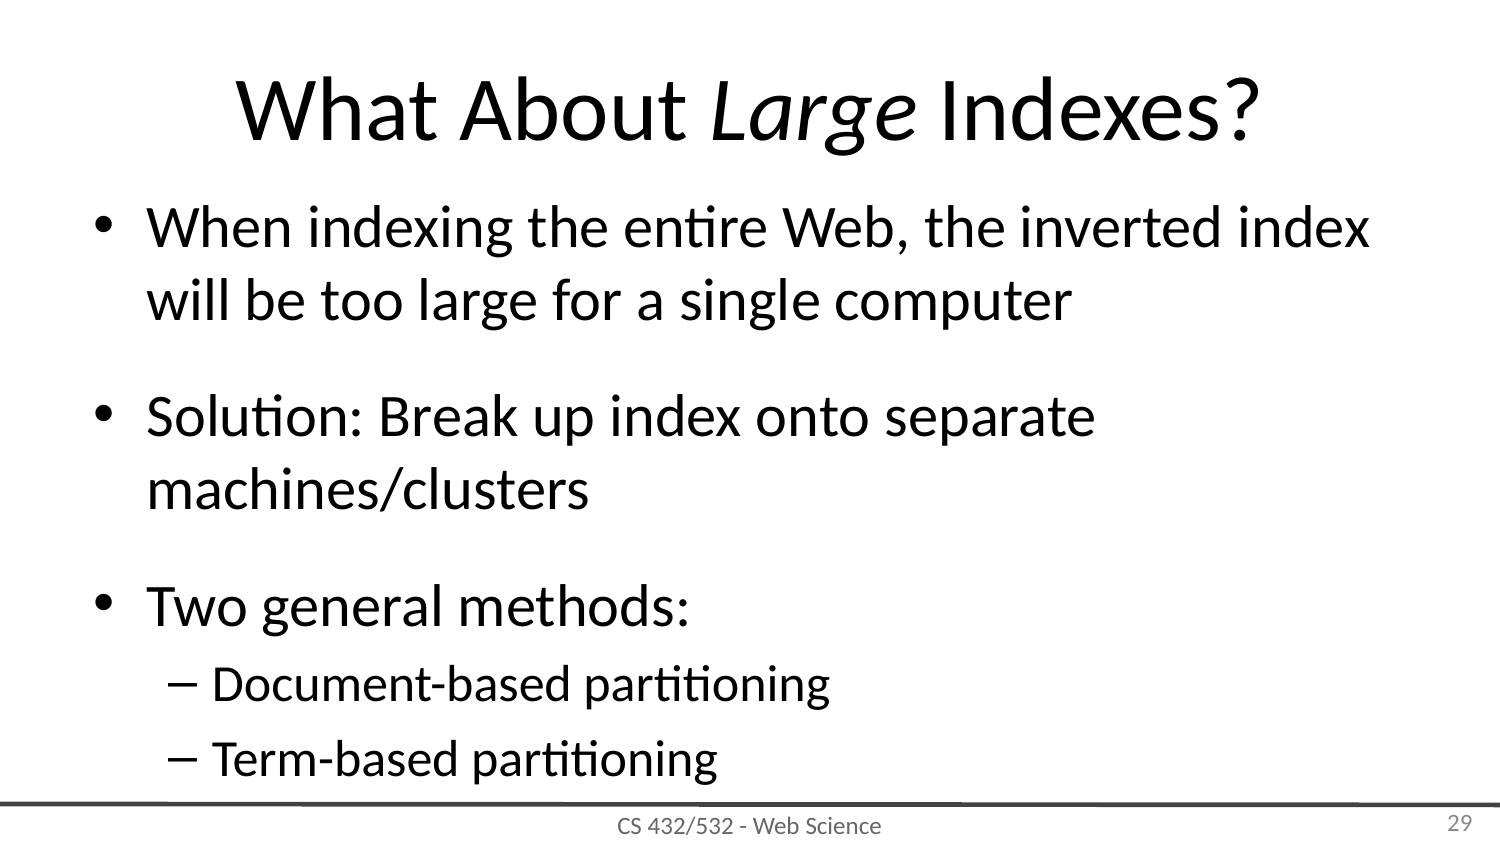

What About Large Indexes?
When indexing the entire Web, the inverted index will be too large for a single computer

Solution: Break up index onto separate machines/clusters

Two general methods:
Document-based partitioning
Term-based partitioning

29